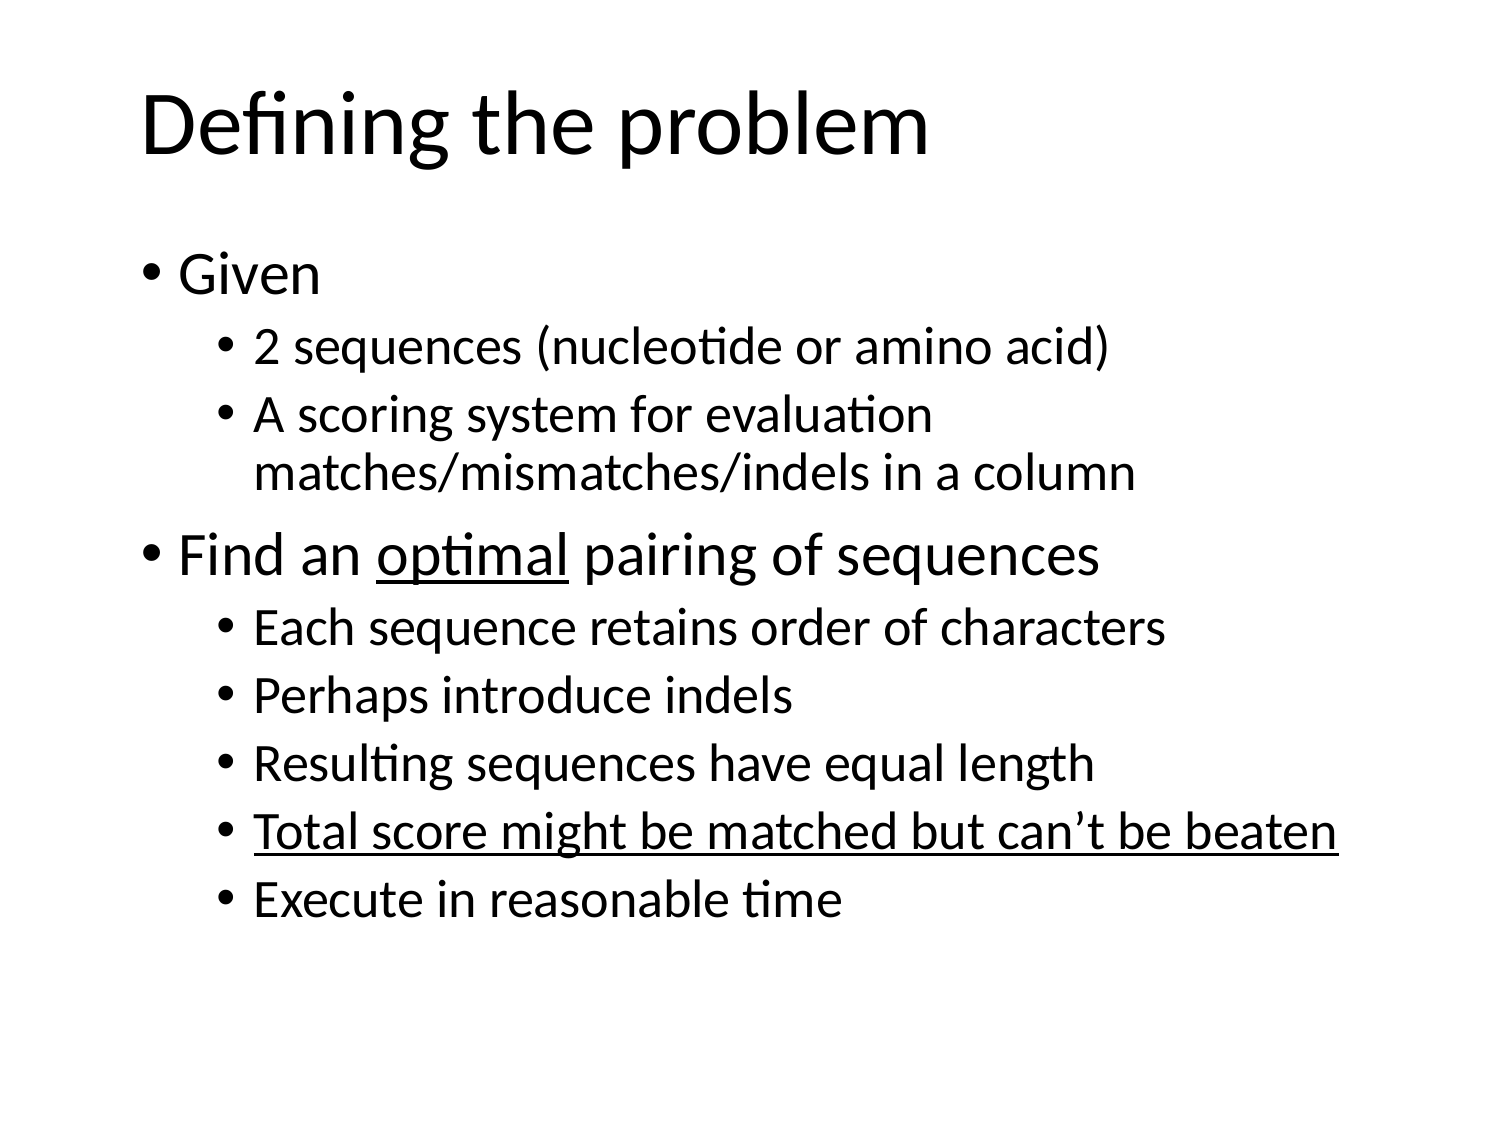

# Defining the problem
Given
2 sequences (nucleotide or amino acid)
A scoring system for evaluation matches/mismatches/indels in a column
Find an optimal pairing of sequences
Each sequence retains order of characters
Perhaps introduce indels
Resulting sequences have equal length
Total score might be matched but can’t be beaten
Execute in reasonable time